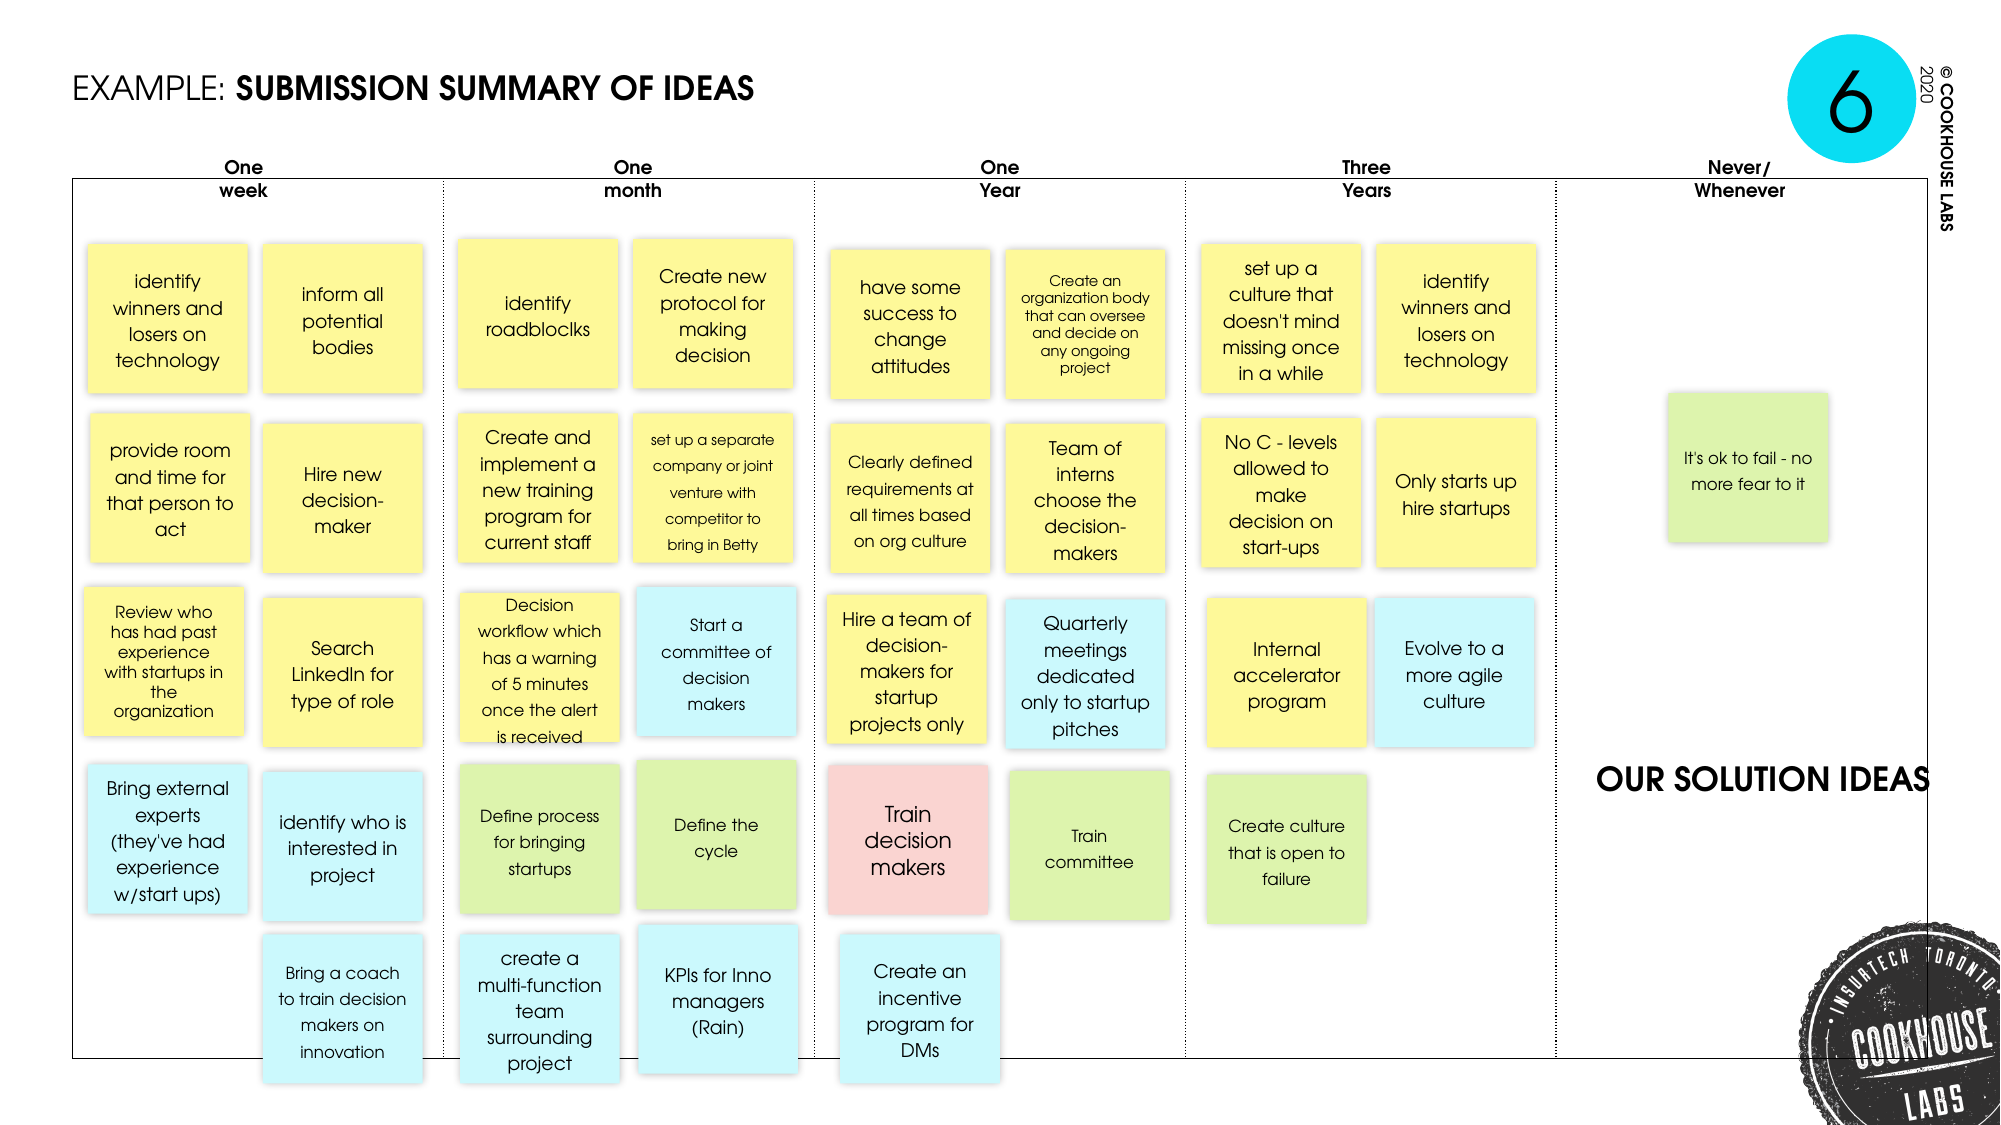

6
EXAMPLE: SUBMISSION SUMMARY OF IDEAS
One week
One month
One Year
Three Years
Never/ Whenever
|  |  |  |  |  |
| --- | --- | --- | --- | --- |
identify roadbloclks
Create new protocol for making decision
set up a culture that doesn't mind missing once in a while
identify winners and losers on technology
identify winners and losers on technology
inform all potential bodies
have some success to change attitudes
Create an organization body that can oversee and decide on any ongoing project
It's ok to fail - no more fear to it
provide room and time for that person to act
Create and implement a new training program for current staff
set up a separate company or joint venture with competitor to bring in Betty
No C - levels allowed to make decision on start-ups
Only starts up hire startups
Hire new decision-maker
Clearly defined requirements at all times based on org culture
Team of interns choose the decision-makers
Review who has had past experience with startups in the organization
Start a committee of decision makers
Decision workflow which has a warning of 5 minutes once the alert is received
Hire a team of decision-makers for startup projects only
Search LinkedIn for type of role
Evolve to a more agile culture
Internal accelerator program
Quarterly meetings dedicated only to startup pitches
Define the cycle
Bring external experts (they've had experience w/start ups)
Define process for bringing startups
Train decision makers
Train committee
identify who is interested in project
Create culture that is open to failure
KPIs for Inno managers (Rain)
Bring a coach to train decision makers on innovation
create a multi-function team surrounding project
Create an incentive program for DMs
# OUR SOLUTION IDEAS